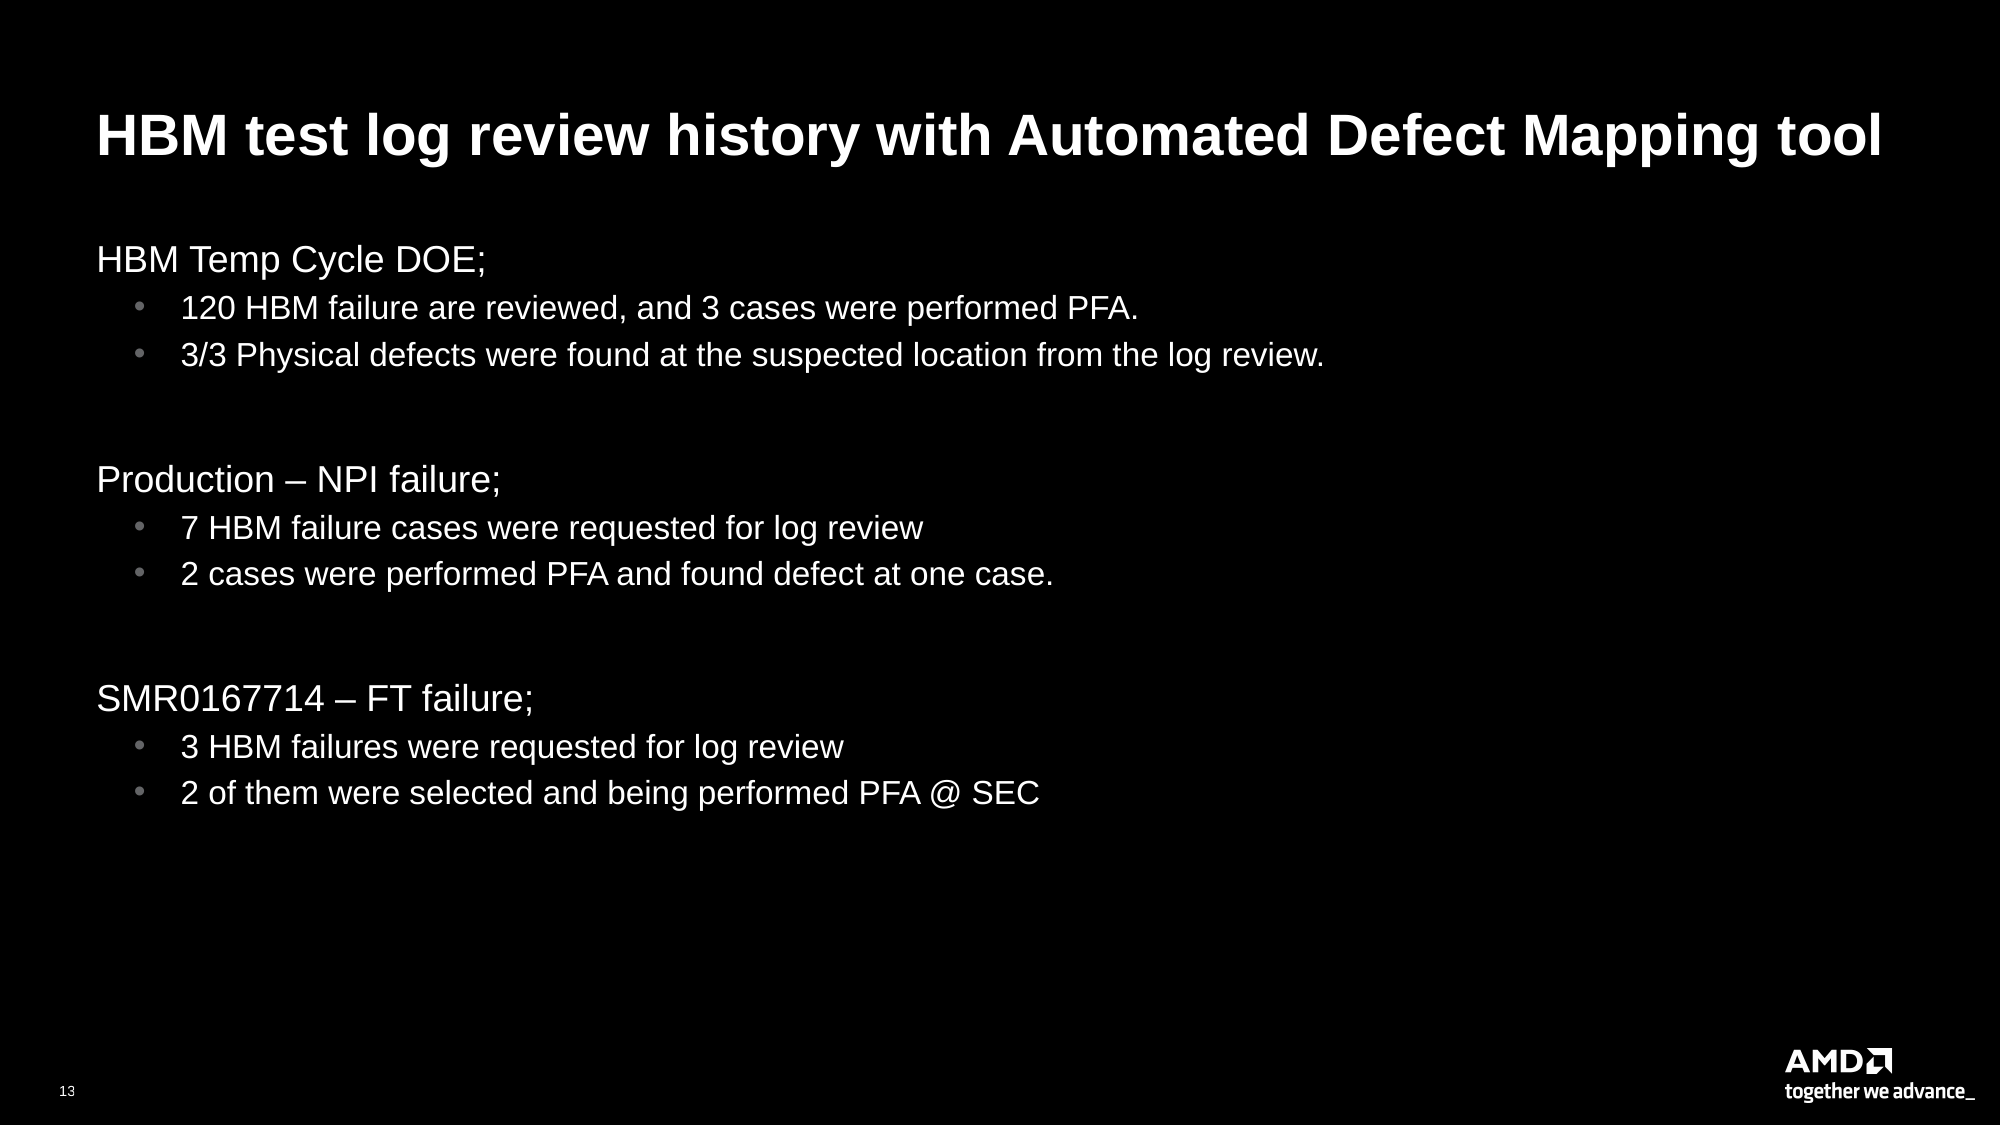

# HBM test log review history with Automated Defect Mapping tool
HBM Temp Cycle DOE;
120 HBM failure are reviewed, and 3 cases were performed PFA.
3/3 Physical defects were found at the suspected location from the log review.

Production – NPI failure;
7 HBM failure cases were requested for log review
2 cases were performed PFA and found defect at one case.

SMR0167714 – FT failure;
3 HBM failures were requested for log review
2 of them were selected and being performed PFA @ SEC